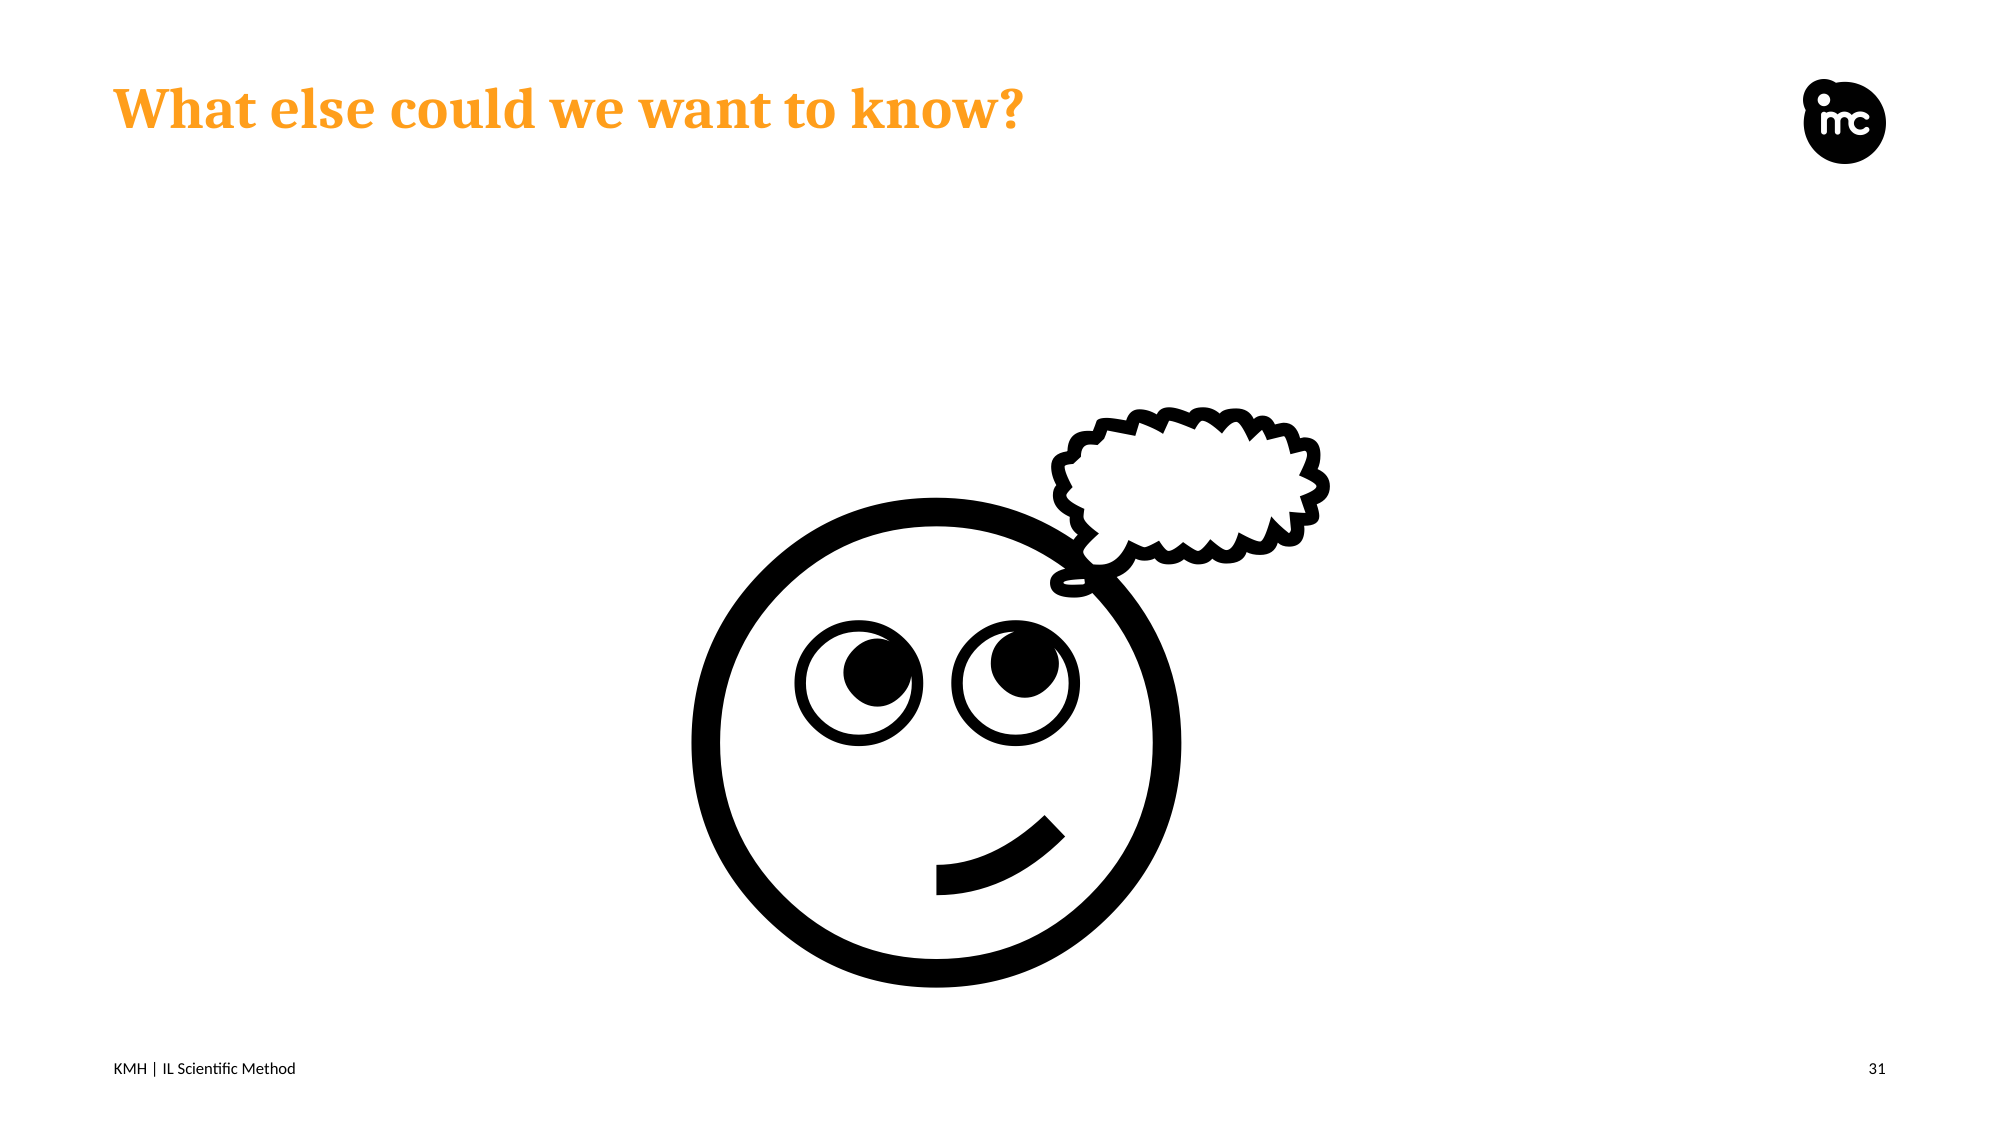

# What else could we want to know?
🤔
KMH | IL Scientific Method

31